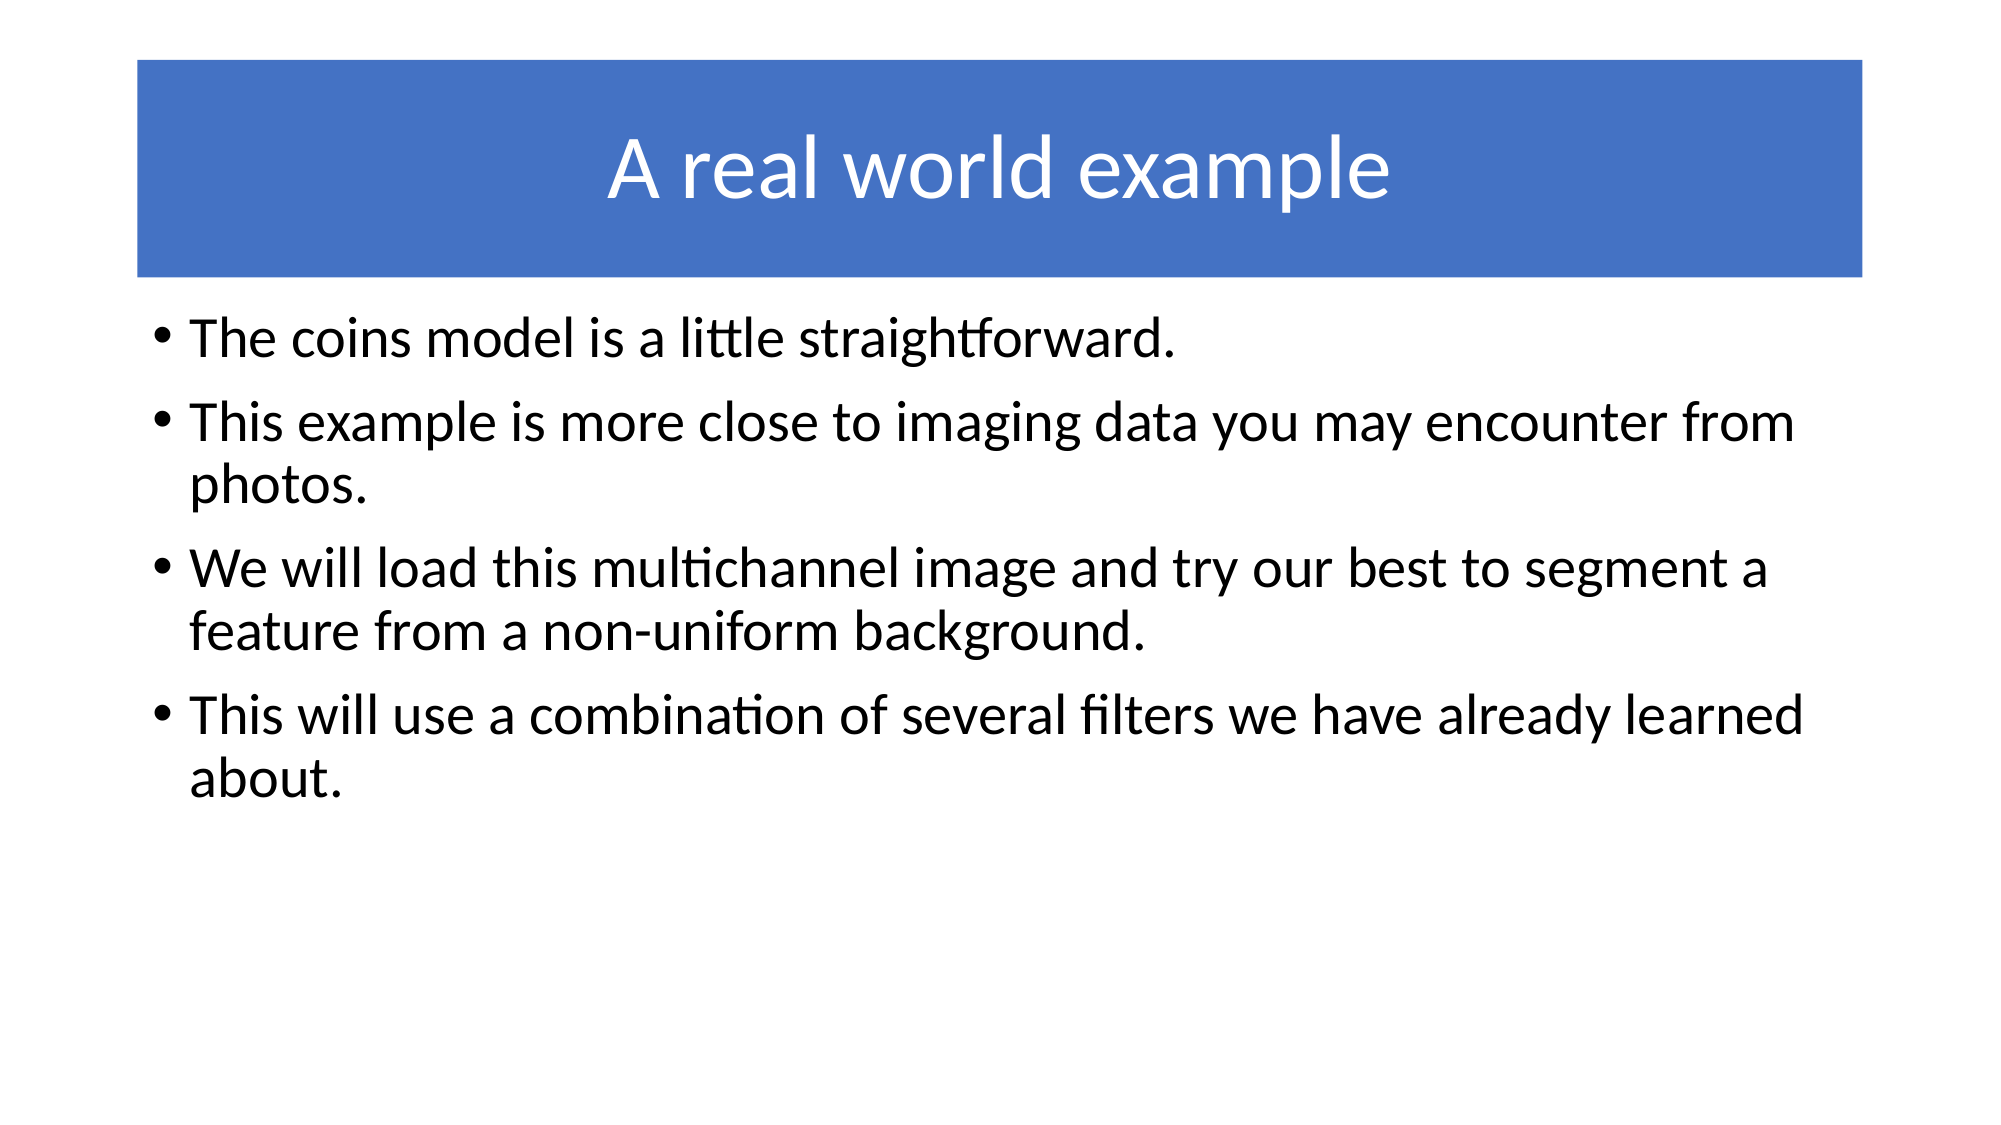

# A real world example
The coins model is a little straightforward.
This example is more close to imaging data you may encounter from photos.
We will load this multichannel image and try our best to segment a feature from a non-uniform background.
This will use a combination of several filters we have already learned about.